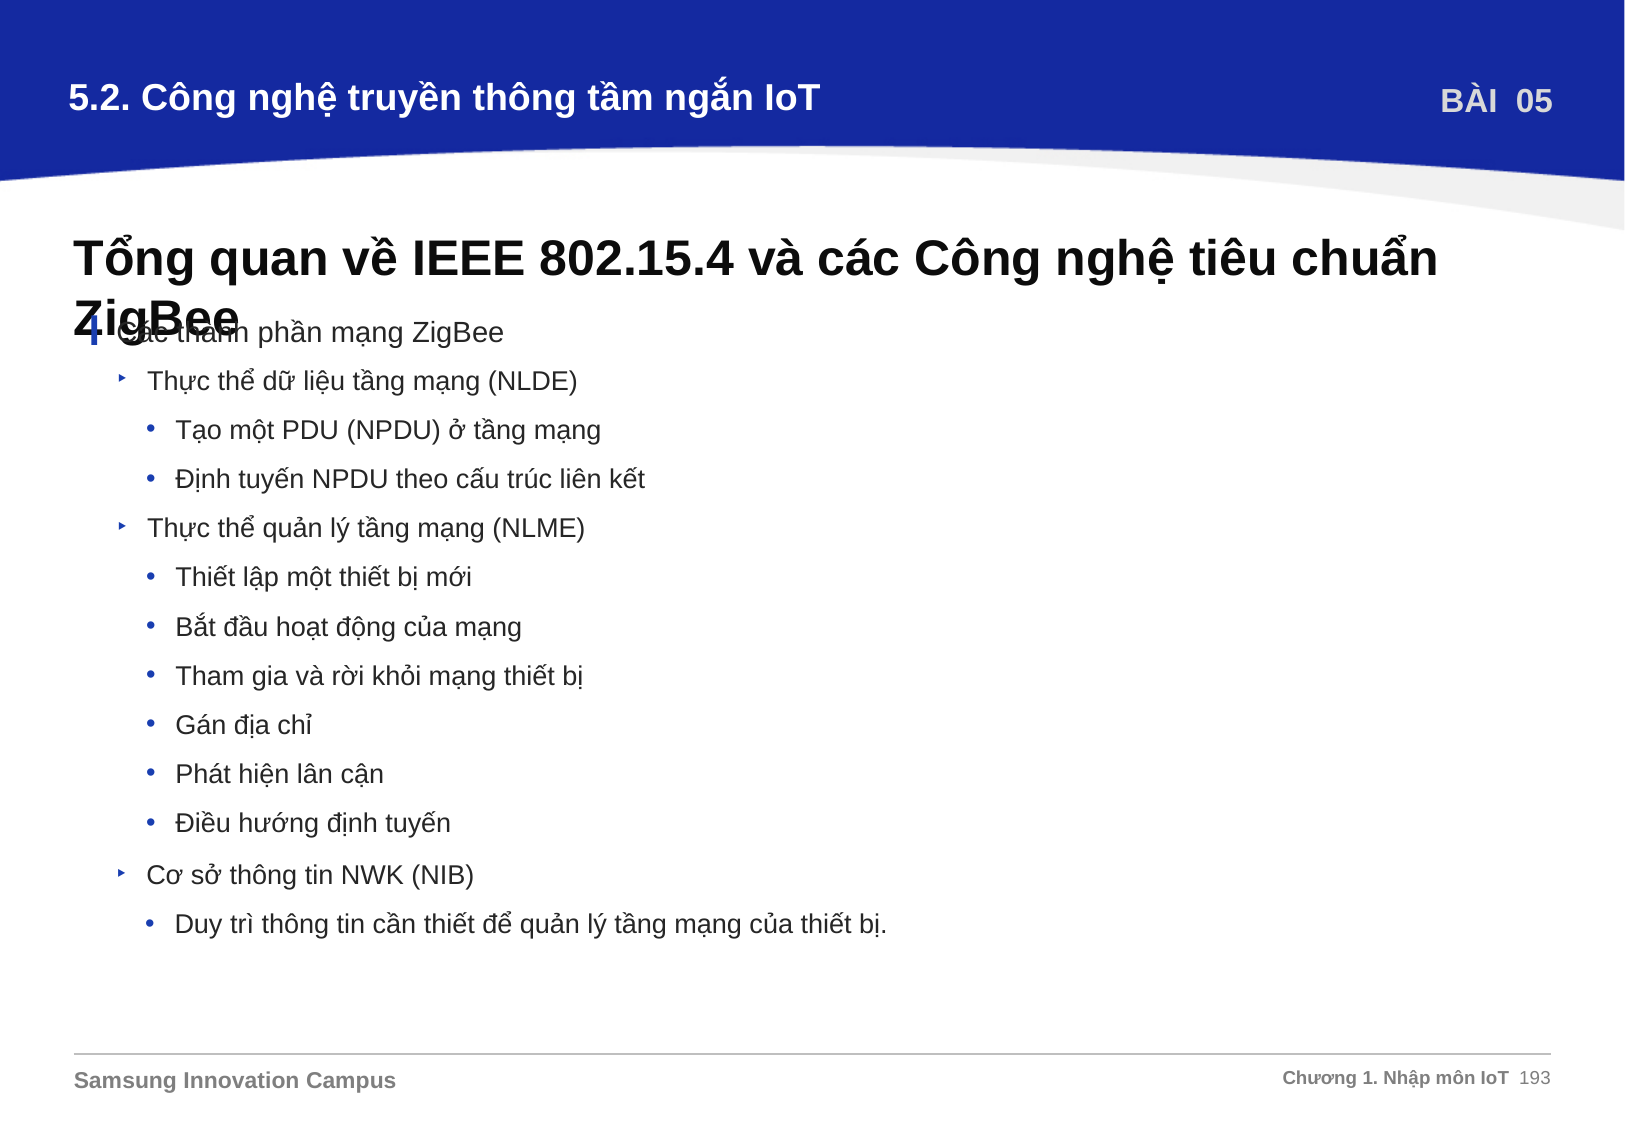

5.2. Công nghệ truyền thông tầm ngắn IoT
BÀI  05
Tổng quan về IEEE 802.15.4 và các Công nghệ tiêu chuẩn ZigBee
Các thành phần mạng ZigBee

Thực thể dữ liệu tầng mạng (NLDE)
Tạo một PDU (NPDU) ở tầng mạng
Định tuyến NPDU theo cấu trúc liên kết
Thực thể quản lý tầng mạng (NLME)
Thiết lập một thiết bị mới
Bắt đầu hoạt động của mạng
Tham gia và rời khỏi mạng thiết bị
Gán địa chỉ
Phát hiện lân cận
Điều hướng định tuyến
Cơ sở thông tin NWK (NIB)
Duy trì thông tin cần thiết để quản lý tầng mạng của thiết bị.